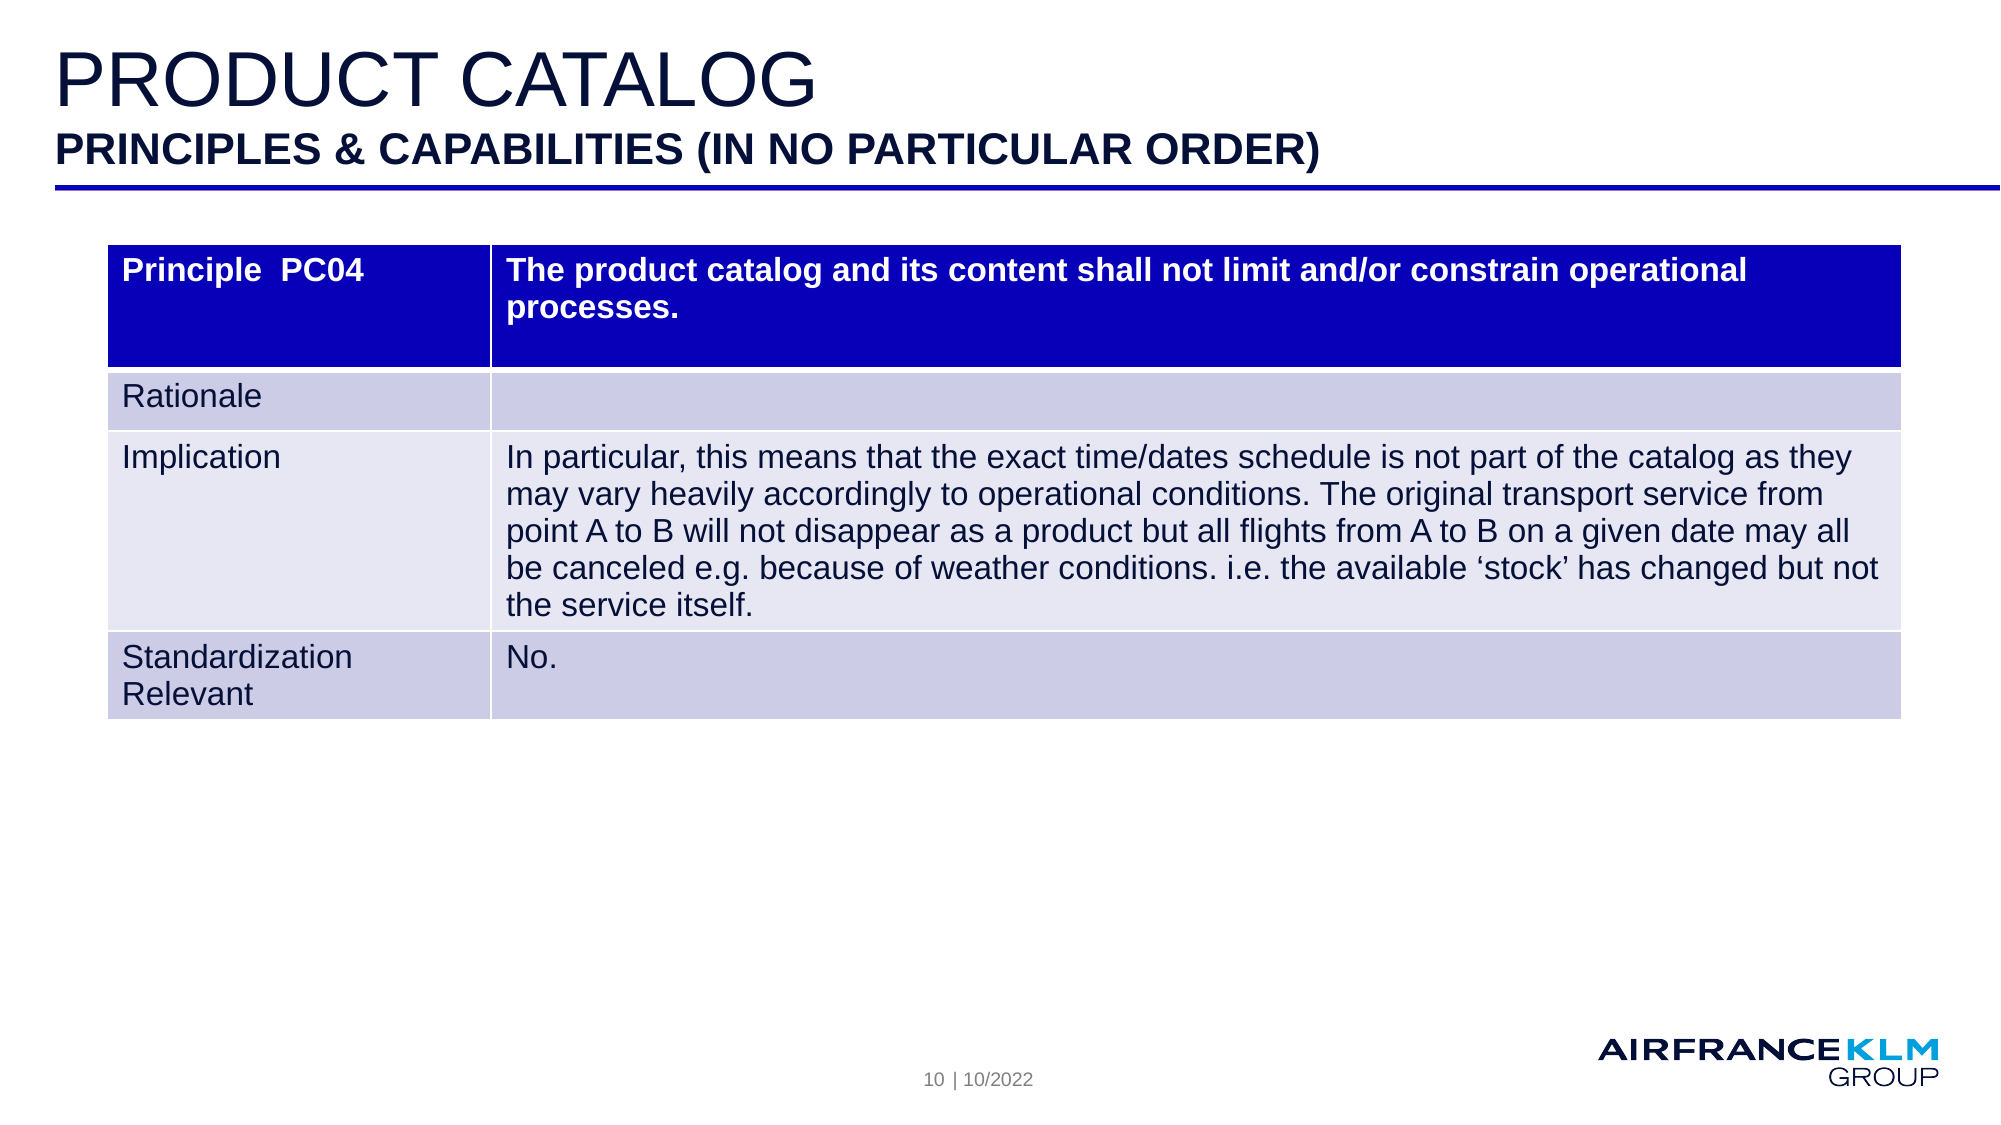

# Product Catalog
PRINCIPLES & capabilities (in no particular order)
| Principle PC04 | The product catalog and its content shall not limit and/or constrain operational processes. |
| --- | --- |
| Rationale |  |
| Implication | In particular, this means that the exact time/dates schedule is not part of the catalog as they may vary heavily accordingly to operational conditions. The original transport service from point A to B will not disappear as a product but all flights from A to B on a given date may all be canceled e.g. because of weather conditions. i.e. the available ‘stock’ has changed but not the service itself. |
| Standardization Relevant | No. |
10
| 10/2022